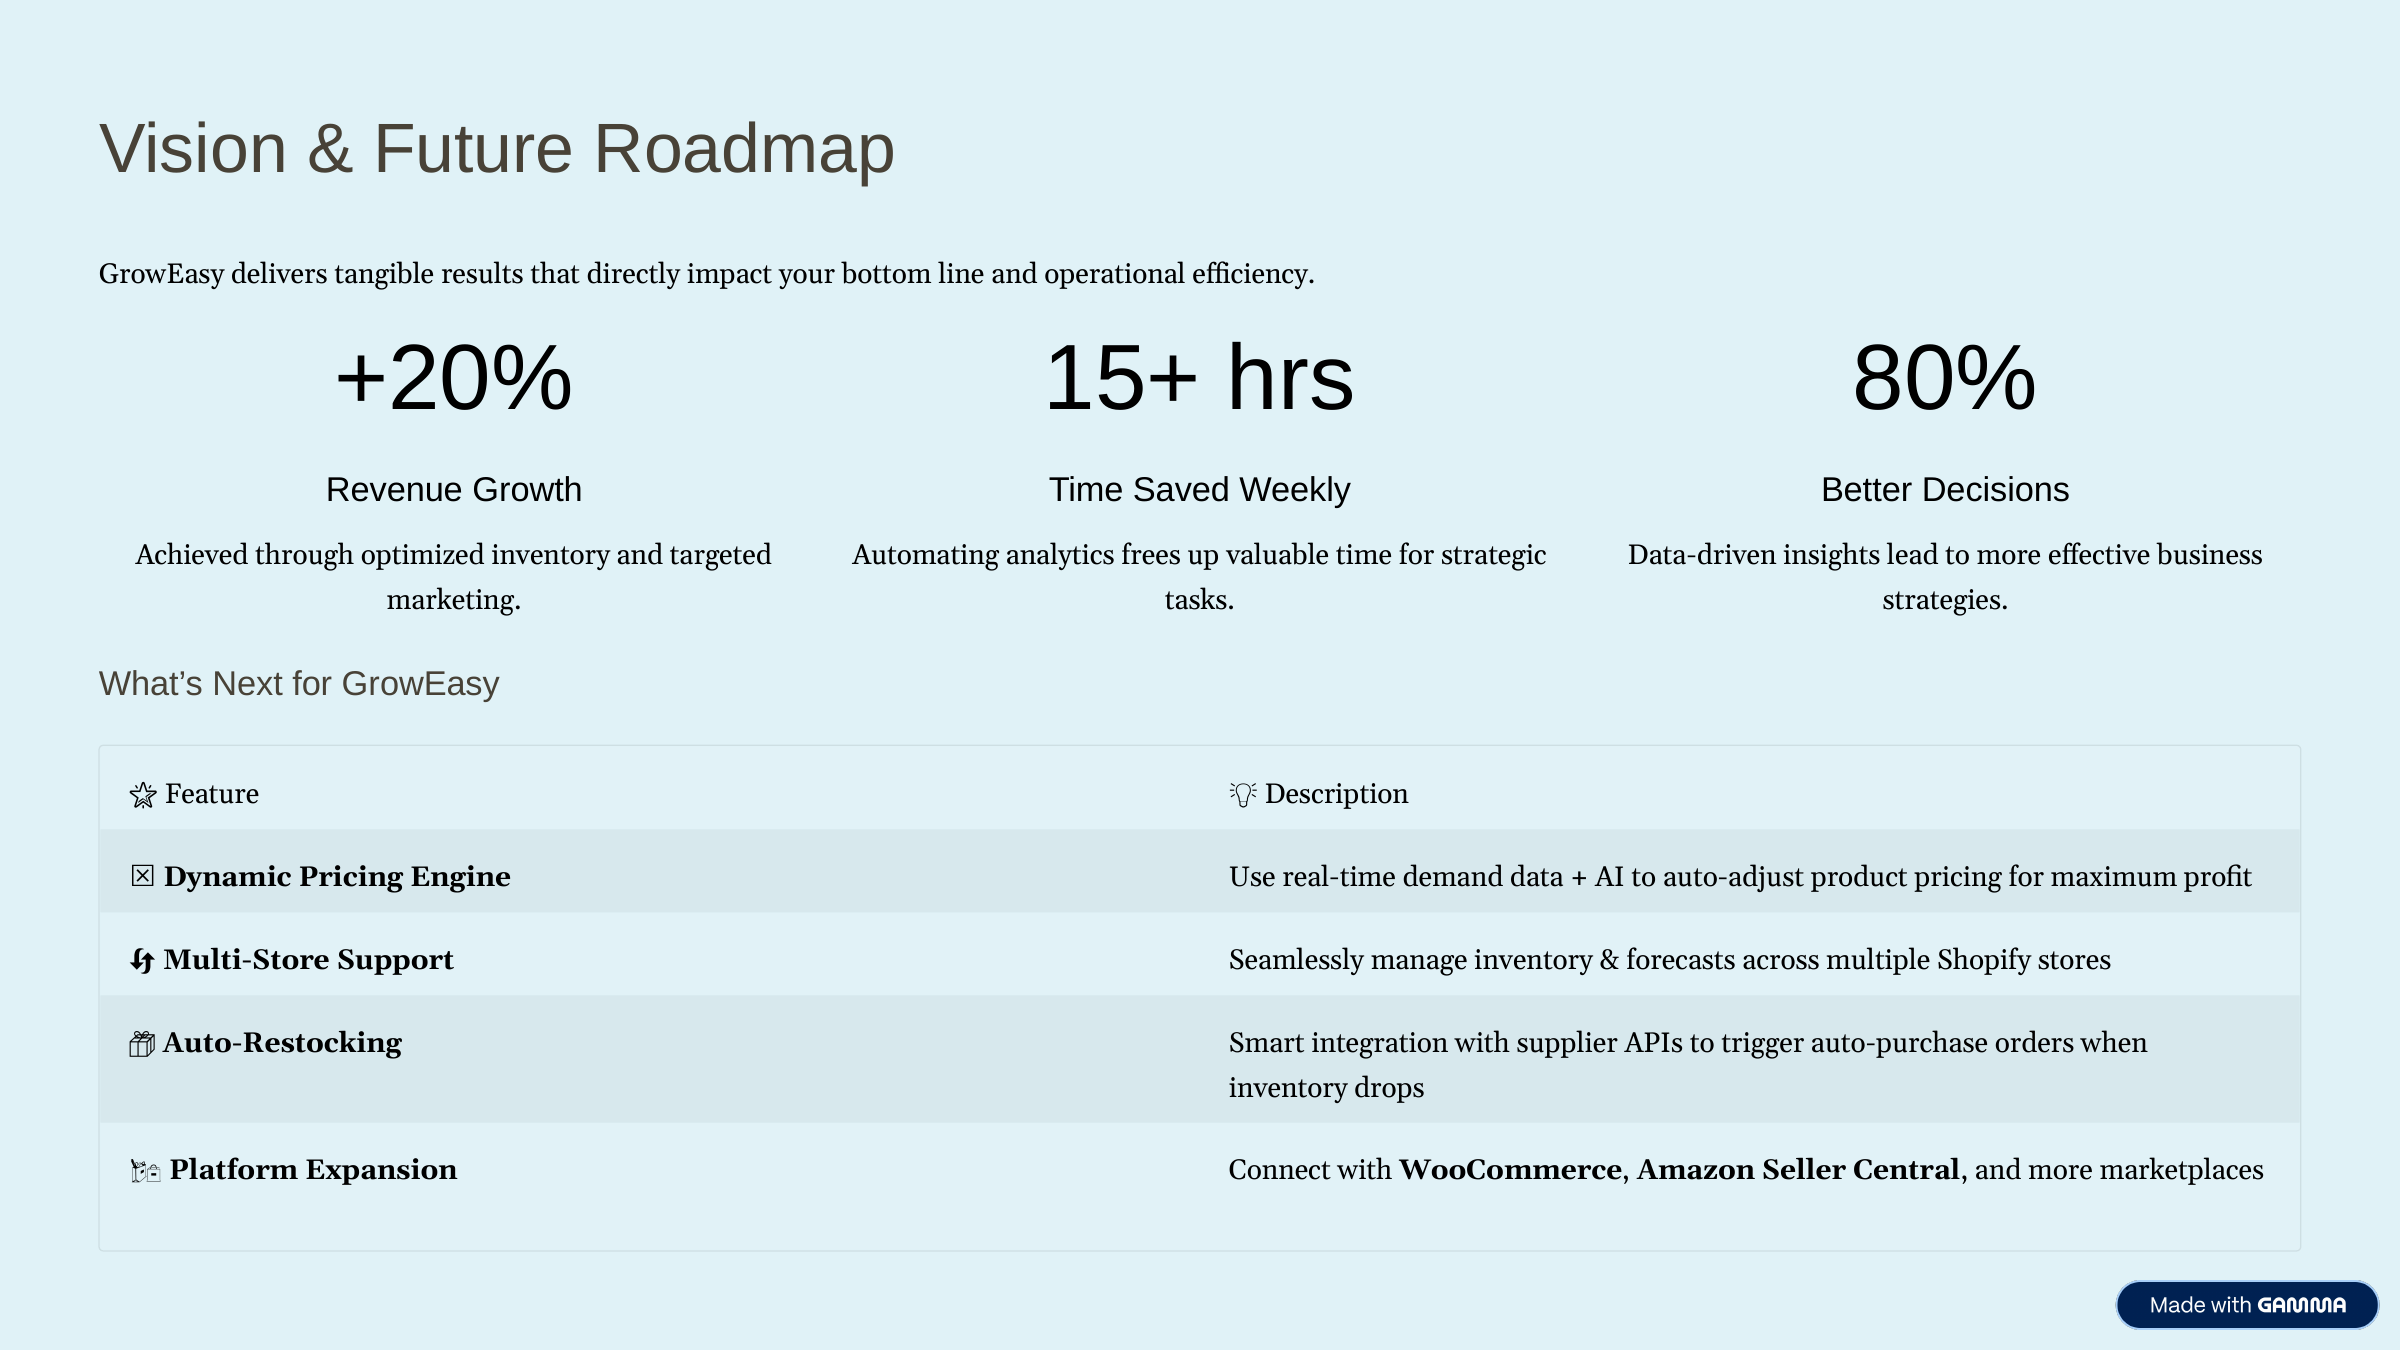

Vision & Future Roadmap
GrowEasy delivers tangible results that directly impact your bottom line and operational efficiency.
+20%
15+ hrs
80%
Revenue Growth
Time Saved Weekly
Better Decisions
Achieved through optimized inventory and targeted marketing.
Automating analytics frees up valuable time for strategic tasks.
Data-driven insights lead to more effective business strategies.
What’s Next for GrowEasy

🌟 Feature
💡 Description

🧾 Dynamic Pricing Engine
Use real-time demand data + AI to auto-adjust product pricing for maximum profit

🔄 Multi-Store Support
Seamlessly manage inventory & forecasts across multiple Shopify stores

📦 Auto-Restocking
Smart integration with supplier APIs to trigger auto-purchase orders when inventory drops

🛍️ Platform Expansion
Connect with WooCommerce, Amazon Seller Central, and more marketplaces